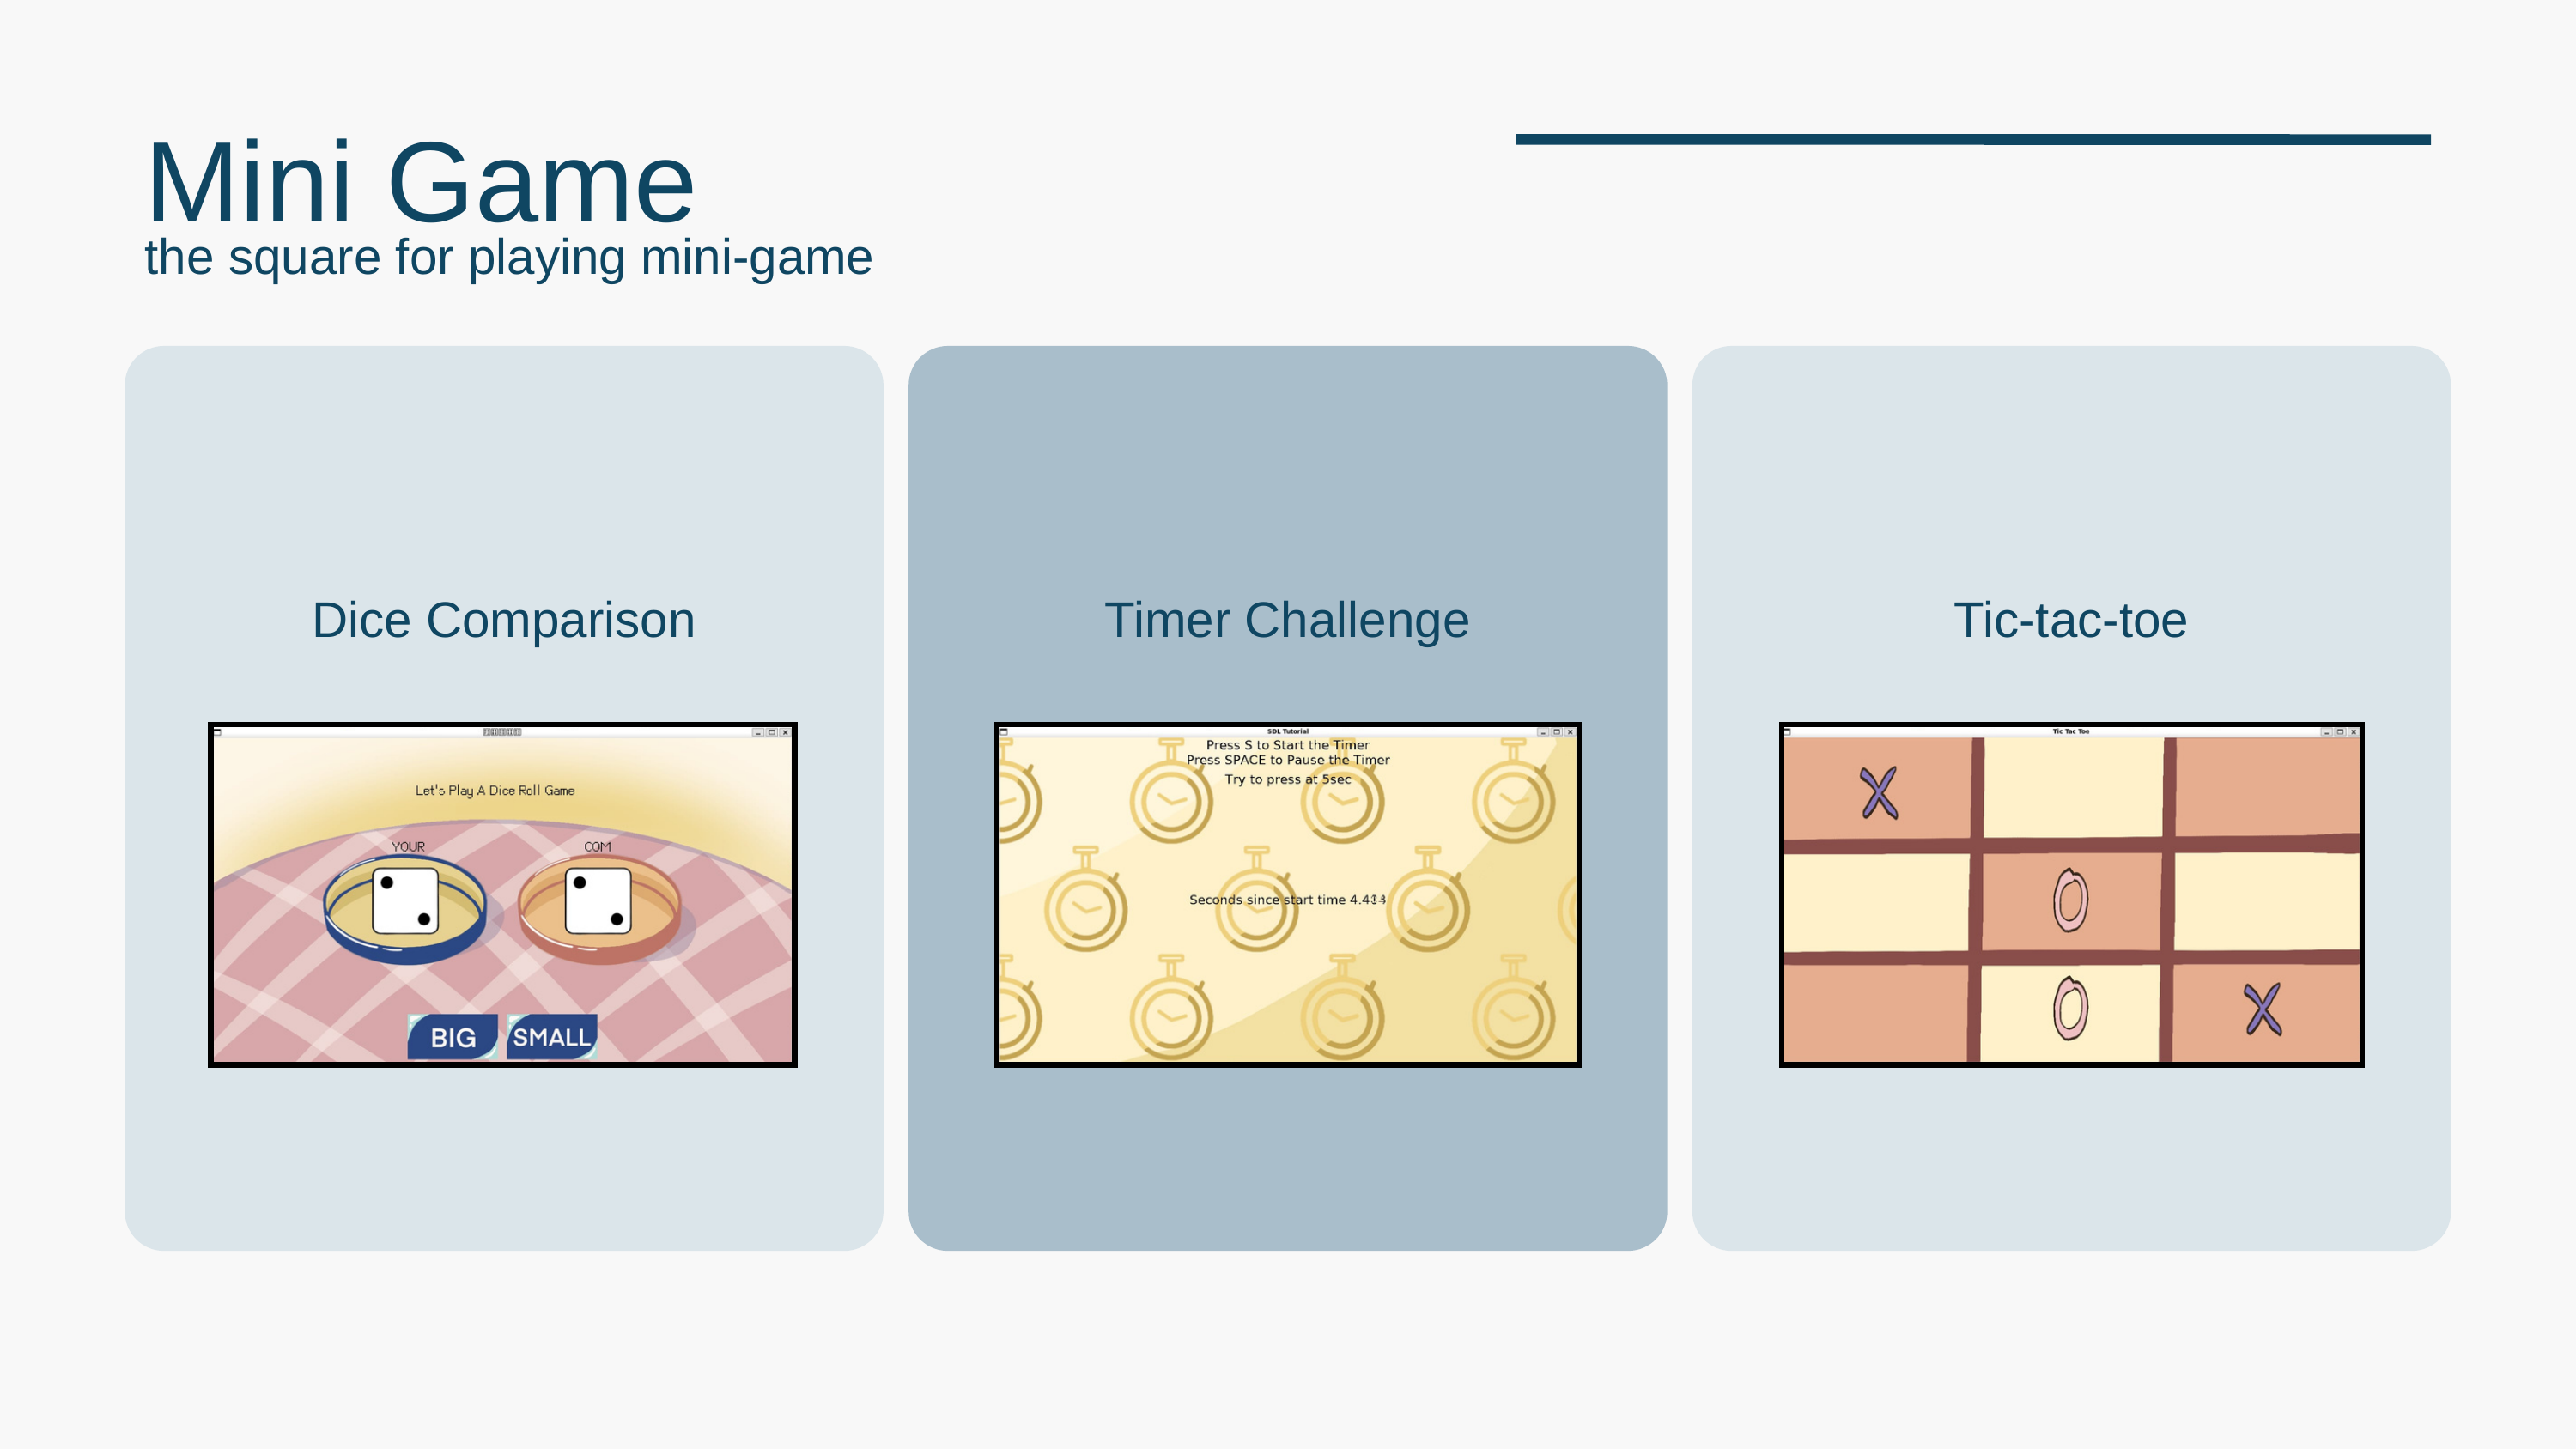

Mini Game

the square for playing mini-game

Dice Comparison
Timer Challenge
Tic-tac-toe